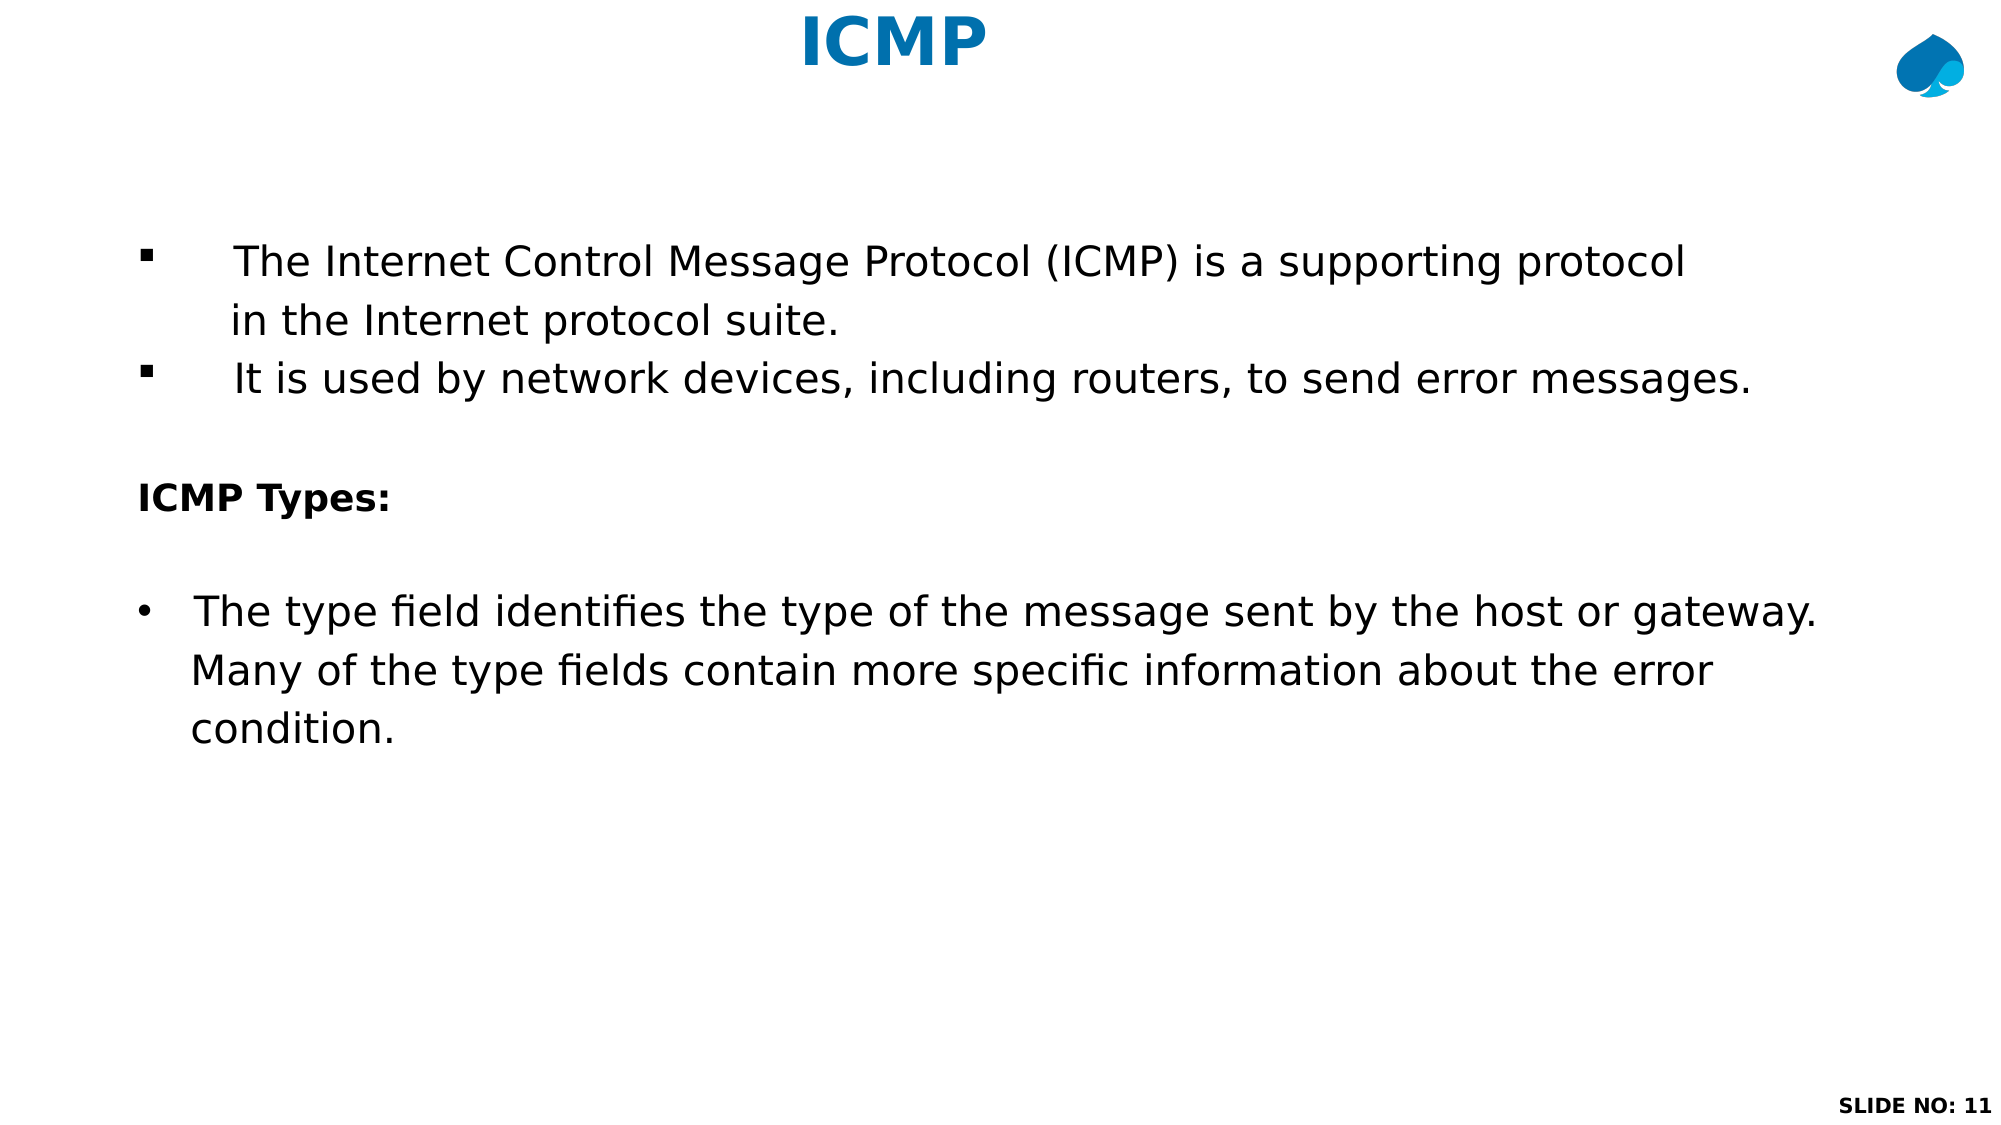

# ICMP

   The Internet Control Message Protocol (ICMP) is a supporting protocol
       in the Internet protocol suite.
   It is used by network devices, including routers, to send error messages.

ICMP Types:

The type field identifies the type of the message sent by the host or gateway.
    Many of the type fields contain more specific information about the error
    condition.

SLIDE NO: 11